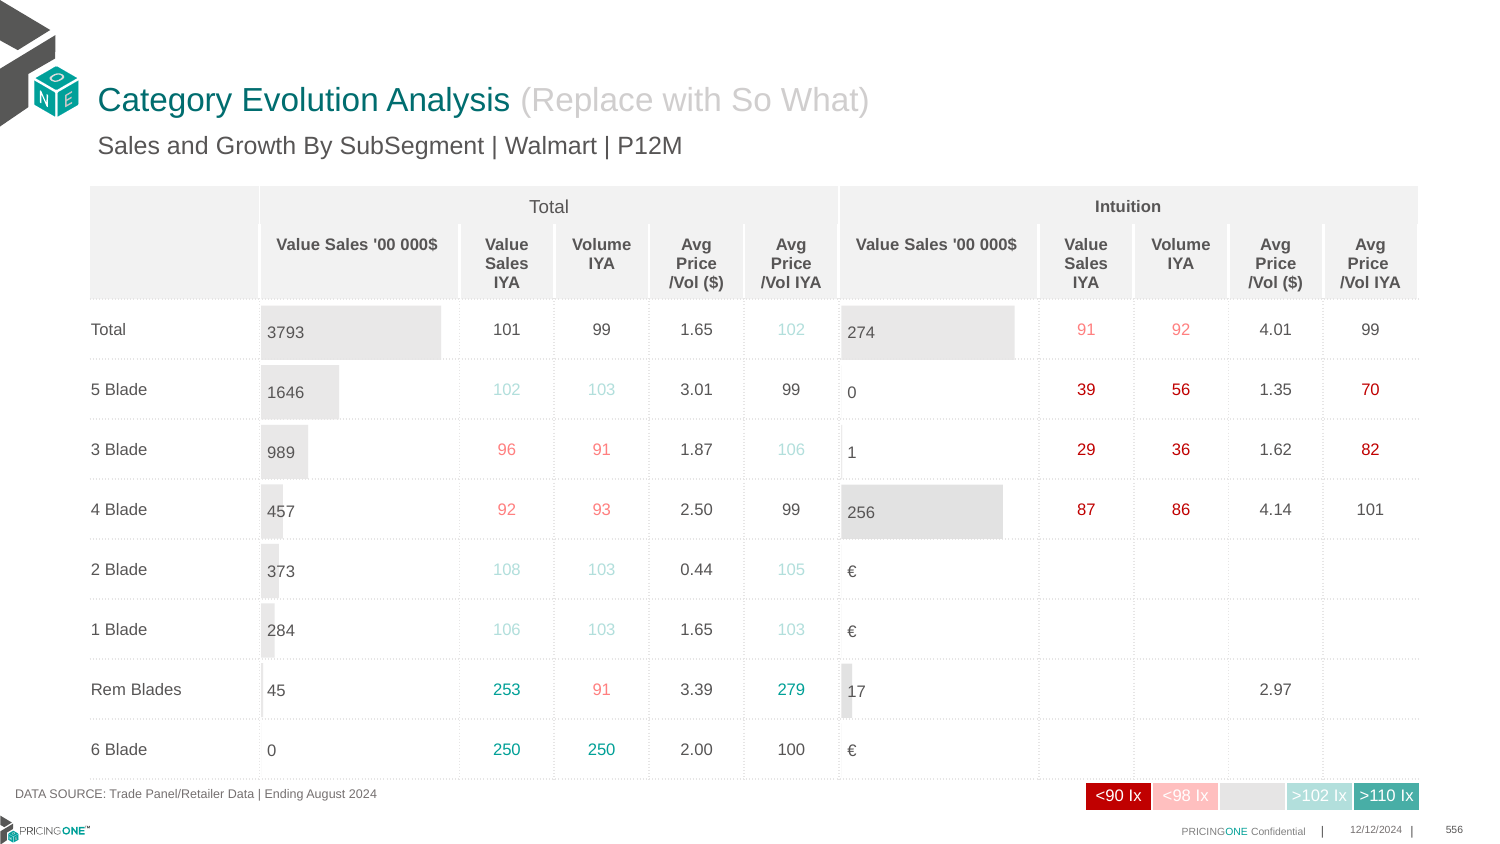

# Category Evolution Analysis (Replace with So What)
Sales and Growth By SubSegment | Walmart | P12M
|  | Total |  |  |  |  | Intuition |  |  |  |  |
| --- | --- | --- | --- | --- | --- | --- | --- | --- | --- | --- |
|  | Value Sales '00 000$ | Value Sales IYA | Volume IYA | Avg Price /Vol ($) | Avg Price /Vol IYA | Value Sales '00 000$ | Value Sales IYA | Volume IYA | Avg Price /Vol ($) | Avg Price /Vol IYA |
| Total |  | 101 | 99 | 1.65 | 102 |  | 91 | 92 | 4.01 | 99 |
| 5 Blade |  | 102 | 103 | 3.01 | 99 |  | 39 | 56 | 1.35 | 70 |
| 3 Blade |  | 96 | 91 | 1.87 | 106 |  | 29 | 36 | 1.62 | 82 |
| 4 Blade |  | 92 | 93 | 2.50 | 99 |  | 87 | 86 | 4.14 | 101 |
| 2 Blade |  | 108 | 103 | 0.44 | 105 |  |  |  |  |  |
| 1 Blade |  | 106 | 103 | 1.65 | 103 |  |  |  |  |  |
| Rem Blades |  | 253 | 91 | 3.39 | 279 |  |  |  | 2.97 |  |
| 6 Blade |  | 250 | 250 | 2.00 | 100 |  |  |  |  |  |

### Chart

| Category | Value Sales |
|---|---|
| Grand | 3793.45332 |
| 5 Blade | 1645.58286 |
| 3 Blade | 989.13328 |
| 4 Blade | 456.63592 |
| 2 Blade | 373.49224 |
| 1 Blade | 283.81507 |
| Rem Blades | 44.79365 |
| 6 Blade | 0.0003 |

### Chart

| Category | Value Sales |
|---|---|
| Grand | 274.09171 |
| 5 Blade | 0.00069 |
| 3 Blade | 1.48932 |
| 4 Blade | 255.52213 |
| 2 Blade | 0.0 |
| 1 Blade | 0.0 |
| Rem Blades | 17.07957 |
| 6 Blade | 0.0 |
DATA SOURCE: Trade Panel/Retailer Data | Ending August 2024
| <90 Ix | <98 Ix |  | >102 Ix | >110 Ix |
| --- | --- | --- | --- | --- |

12/12/2024
556